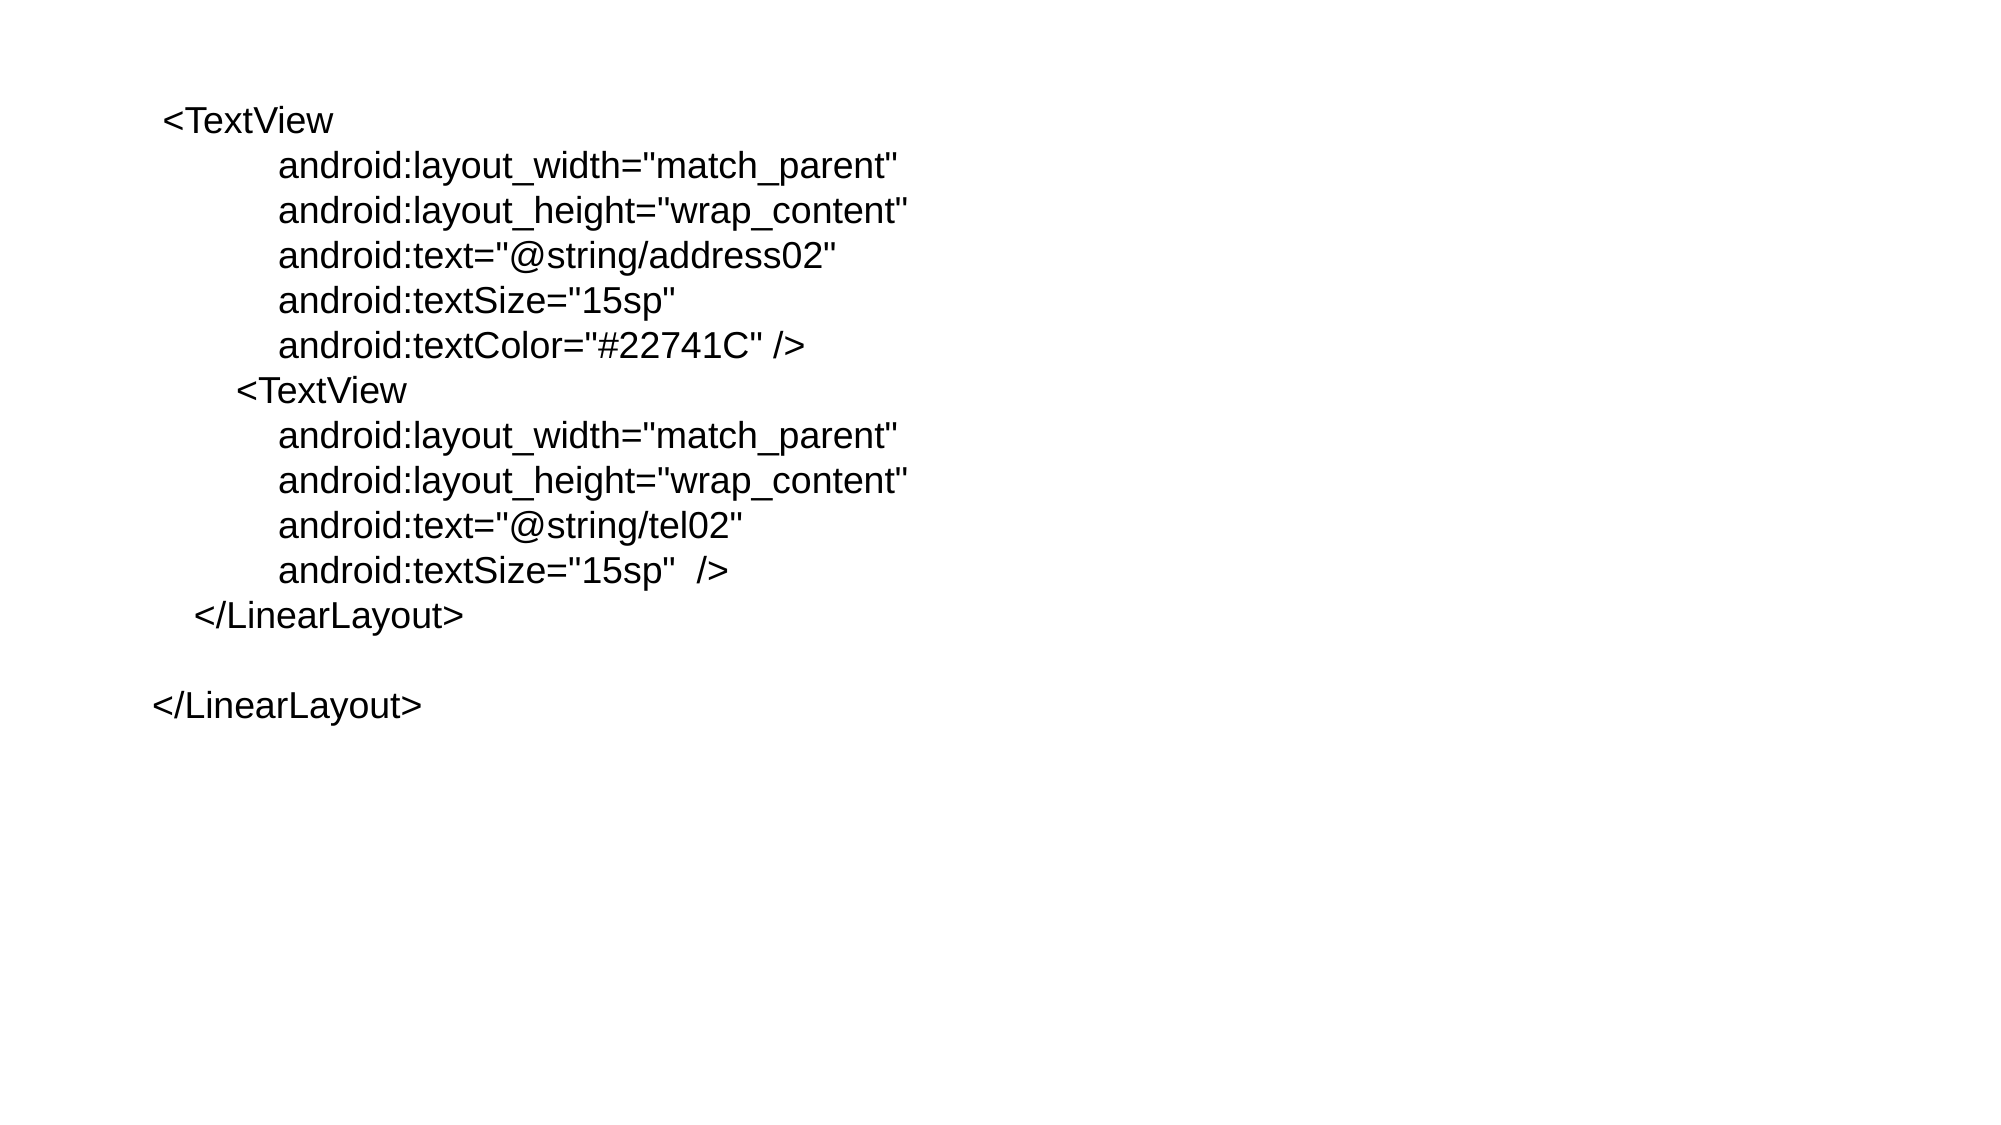

<TextView
            android:layout_width="match_parent"
            android:layout_height="wrap_content"
            android:text="@string/address02"
            android:textSize="15sp"
            android:textColor="#22741C" />
        <TextView
            android:layout_width="match_parent"
            android:layout_height="wrap_content"
            android:text="@string/tel02"
            android:textSize="15sp"  />
    </LinearLayout>

</LinearLayout>